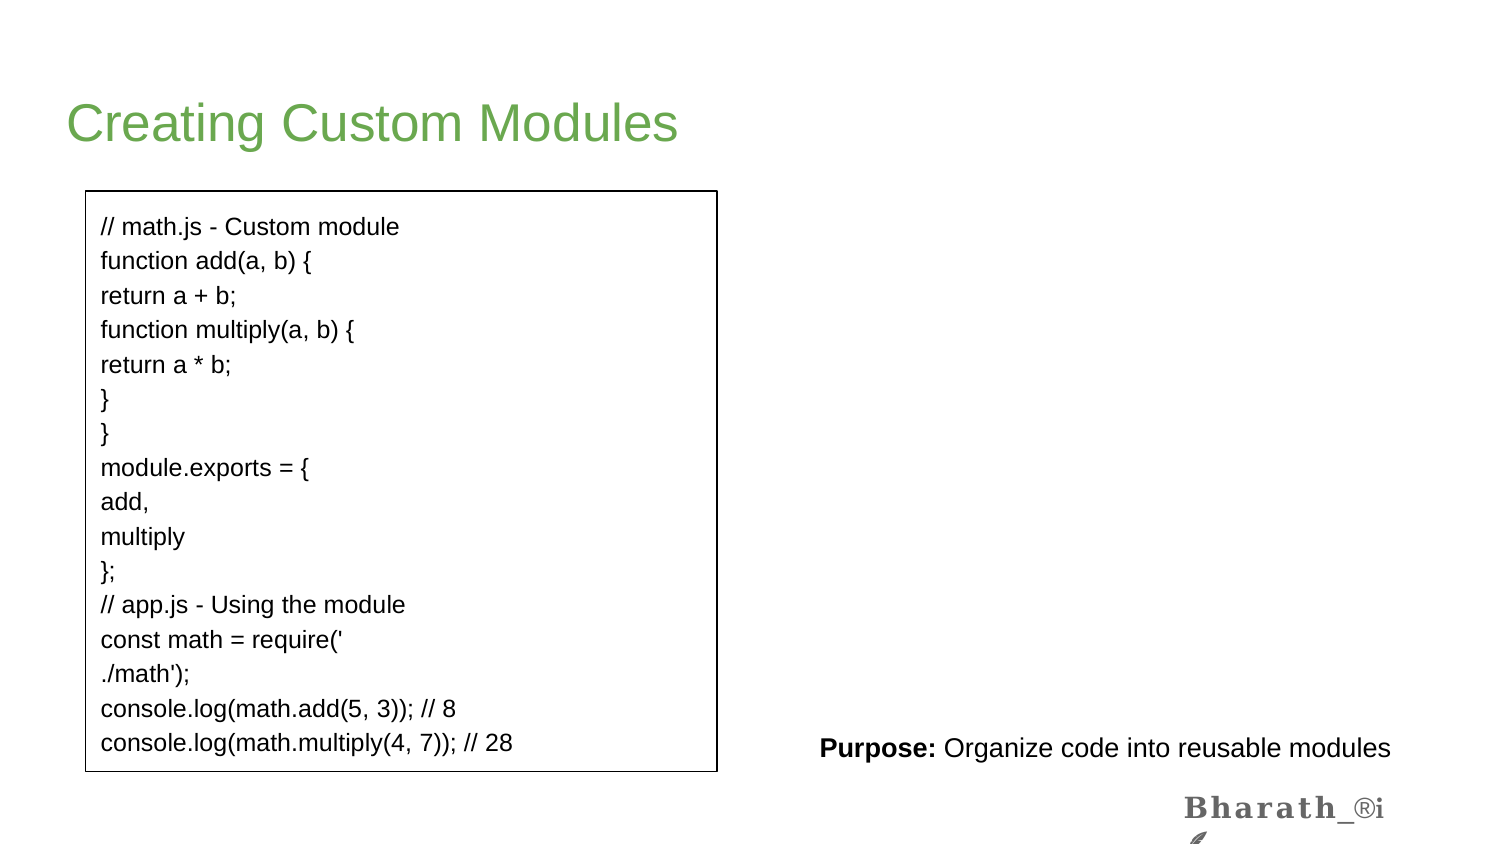

# Creating Custom Modules
// math.js - Custom module
function add(a, b) {
return a + b;
function multiply(a, b) {
return a * b;
}
}
module.exports = {
add,
multiply
};
// app.js - Using the module
const math = require('
./math');
console.log(math.add(5, 3)); // 8
console.log(math.multiply(4, 7)); // 28
Purpose: Organize code into reusable modules
𝐁𝐡𝐚𝐫𝐚𝐭𝐡_®️𝐢 🪶